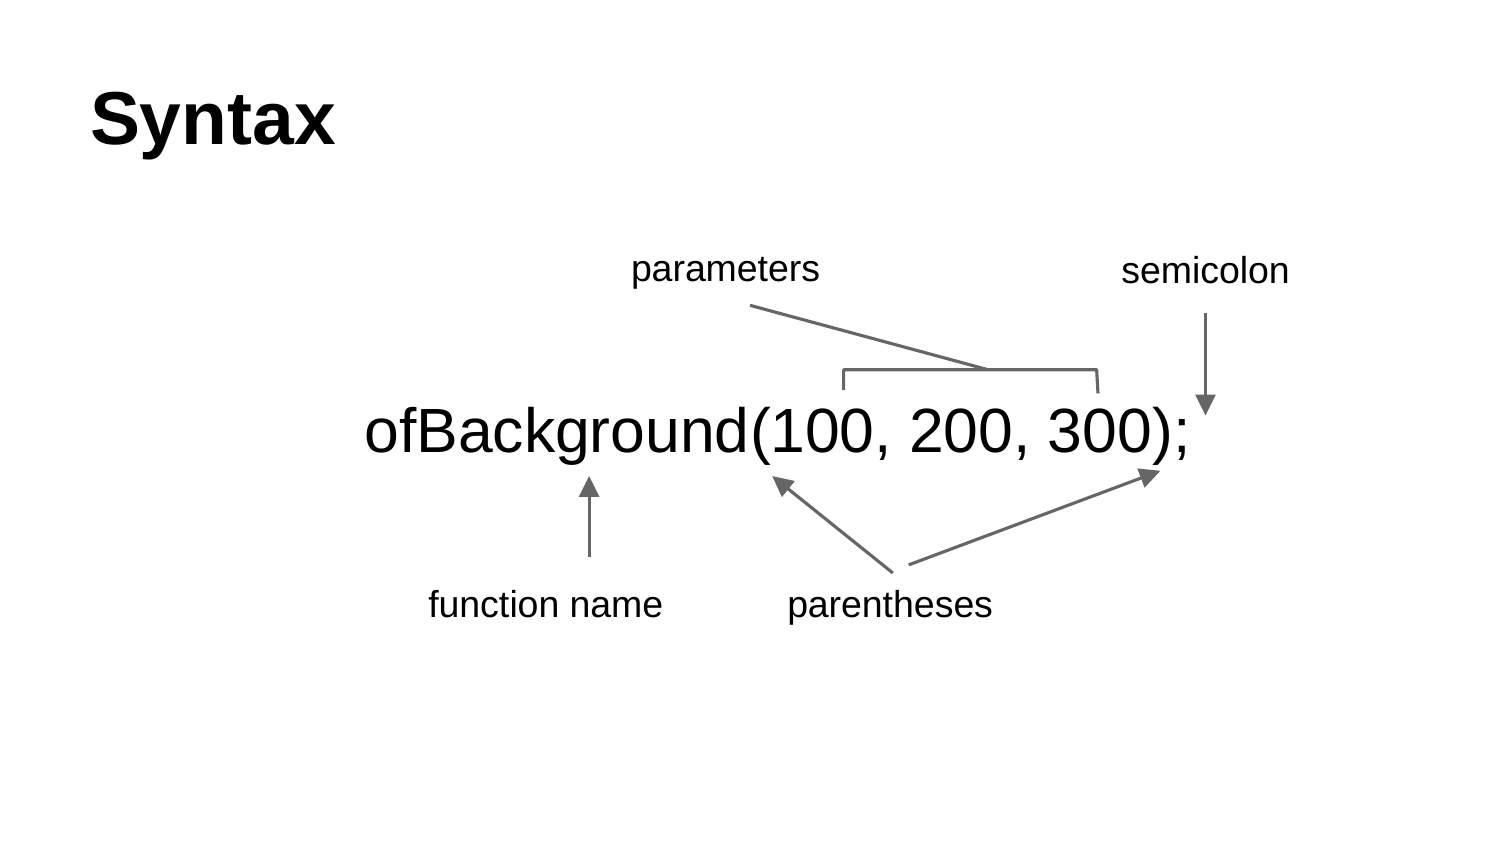

# Syntax
semicolon
parameters

ofBackground(100, 200, 300);
function name
parentheses